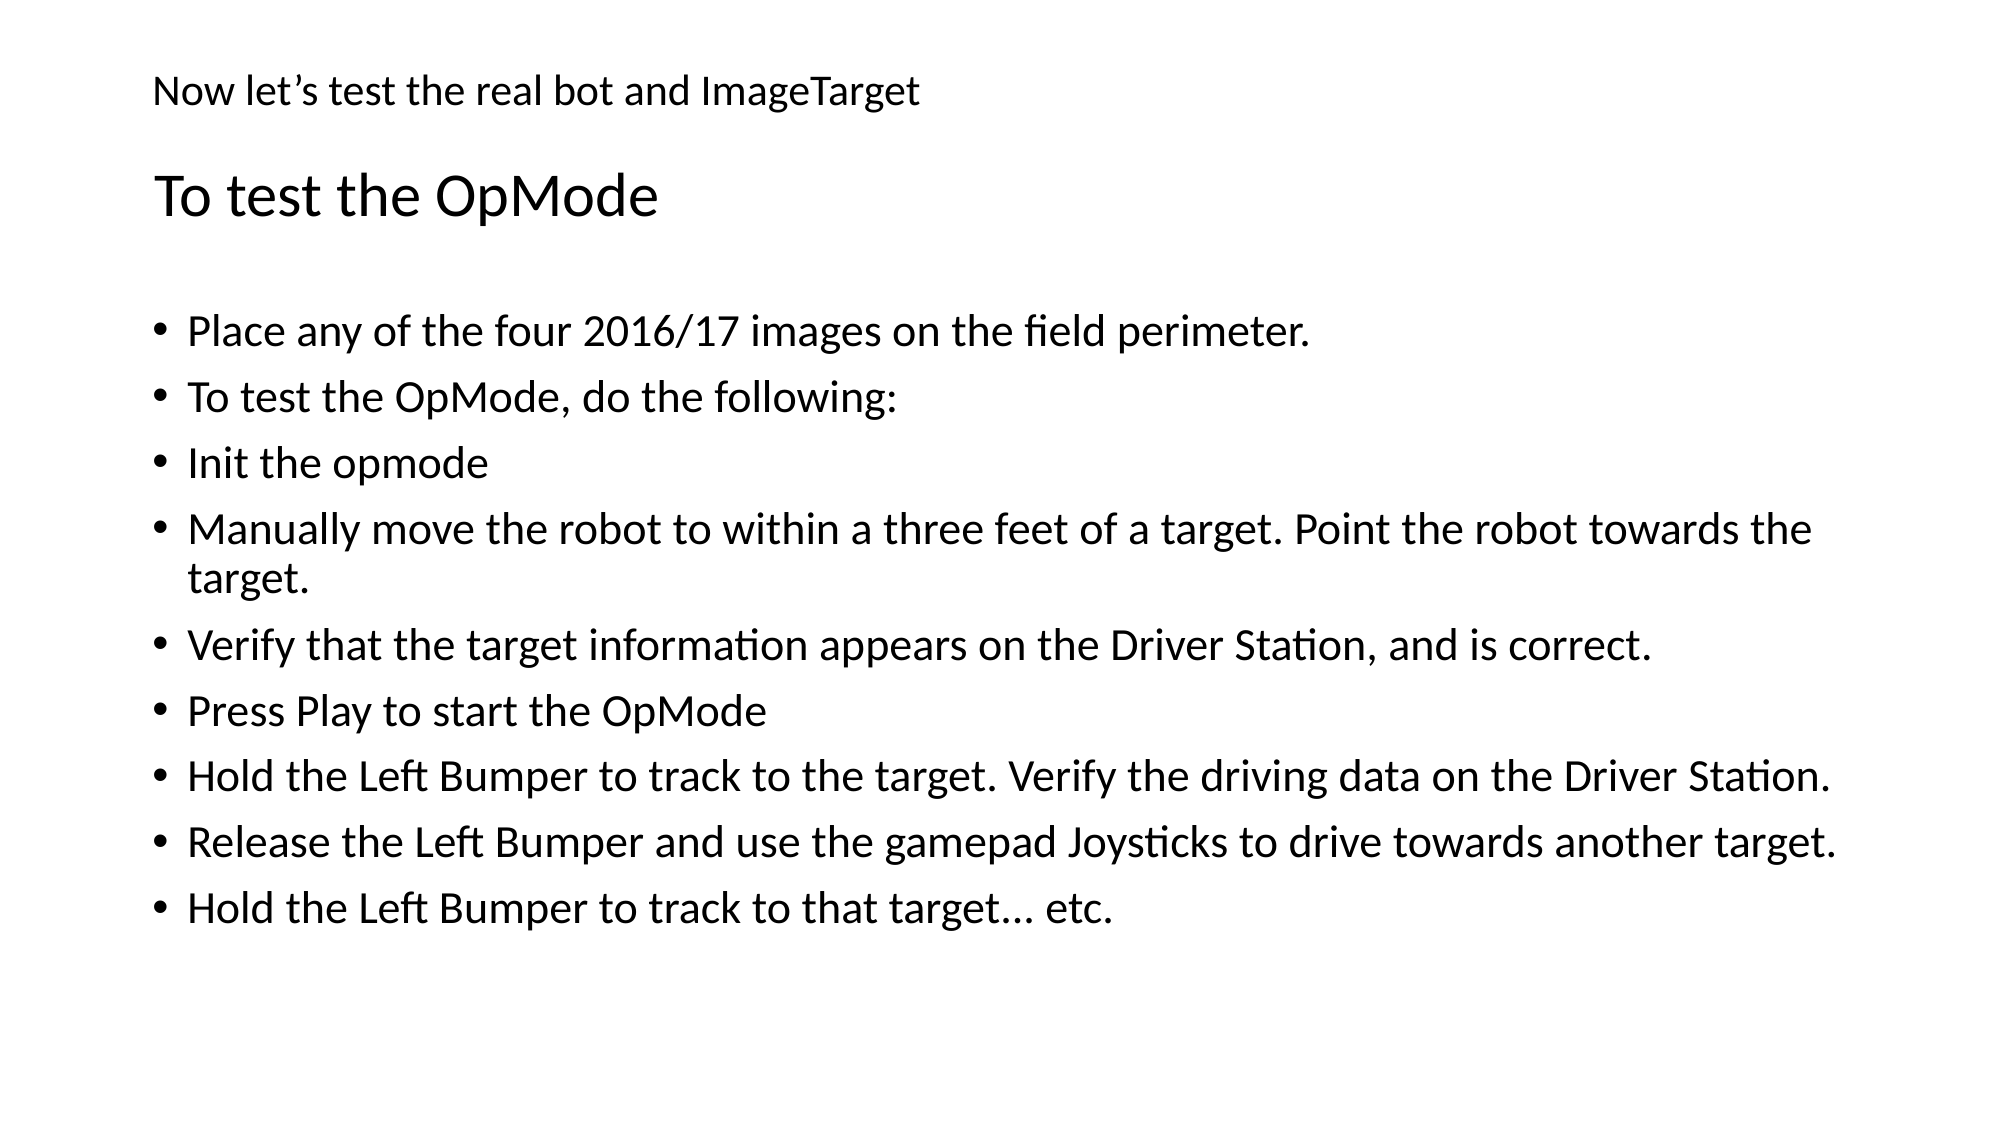

# Now let’s test the real bot and ImageTarget
To test the OpMode
Place any of the four 2016/17 images on the field perimeter.
To test the OpMode, do the following:
Init the opmode
Manually move the robot to within a three feet of a target. Point the robot towards the target.
Verify that the target information appears on the Driver Station, and is correct.
Press Play to start the OpMode
Hold the Left Bumper to track to the target. Verify the driving data on the Driver Station.
Release the Left Bumper and use the gamepad Joysticks to drive towards another target.
Hold the Left Bumper to track to that target... etc.